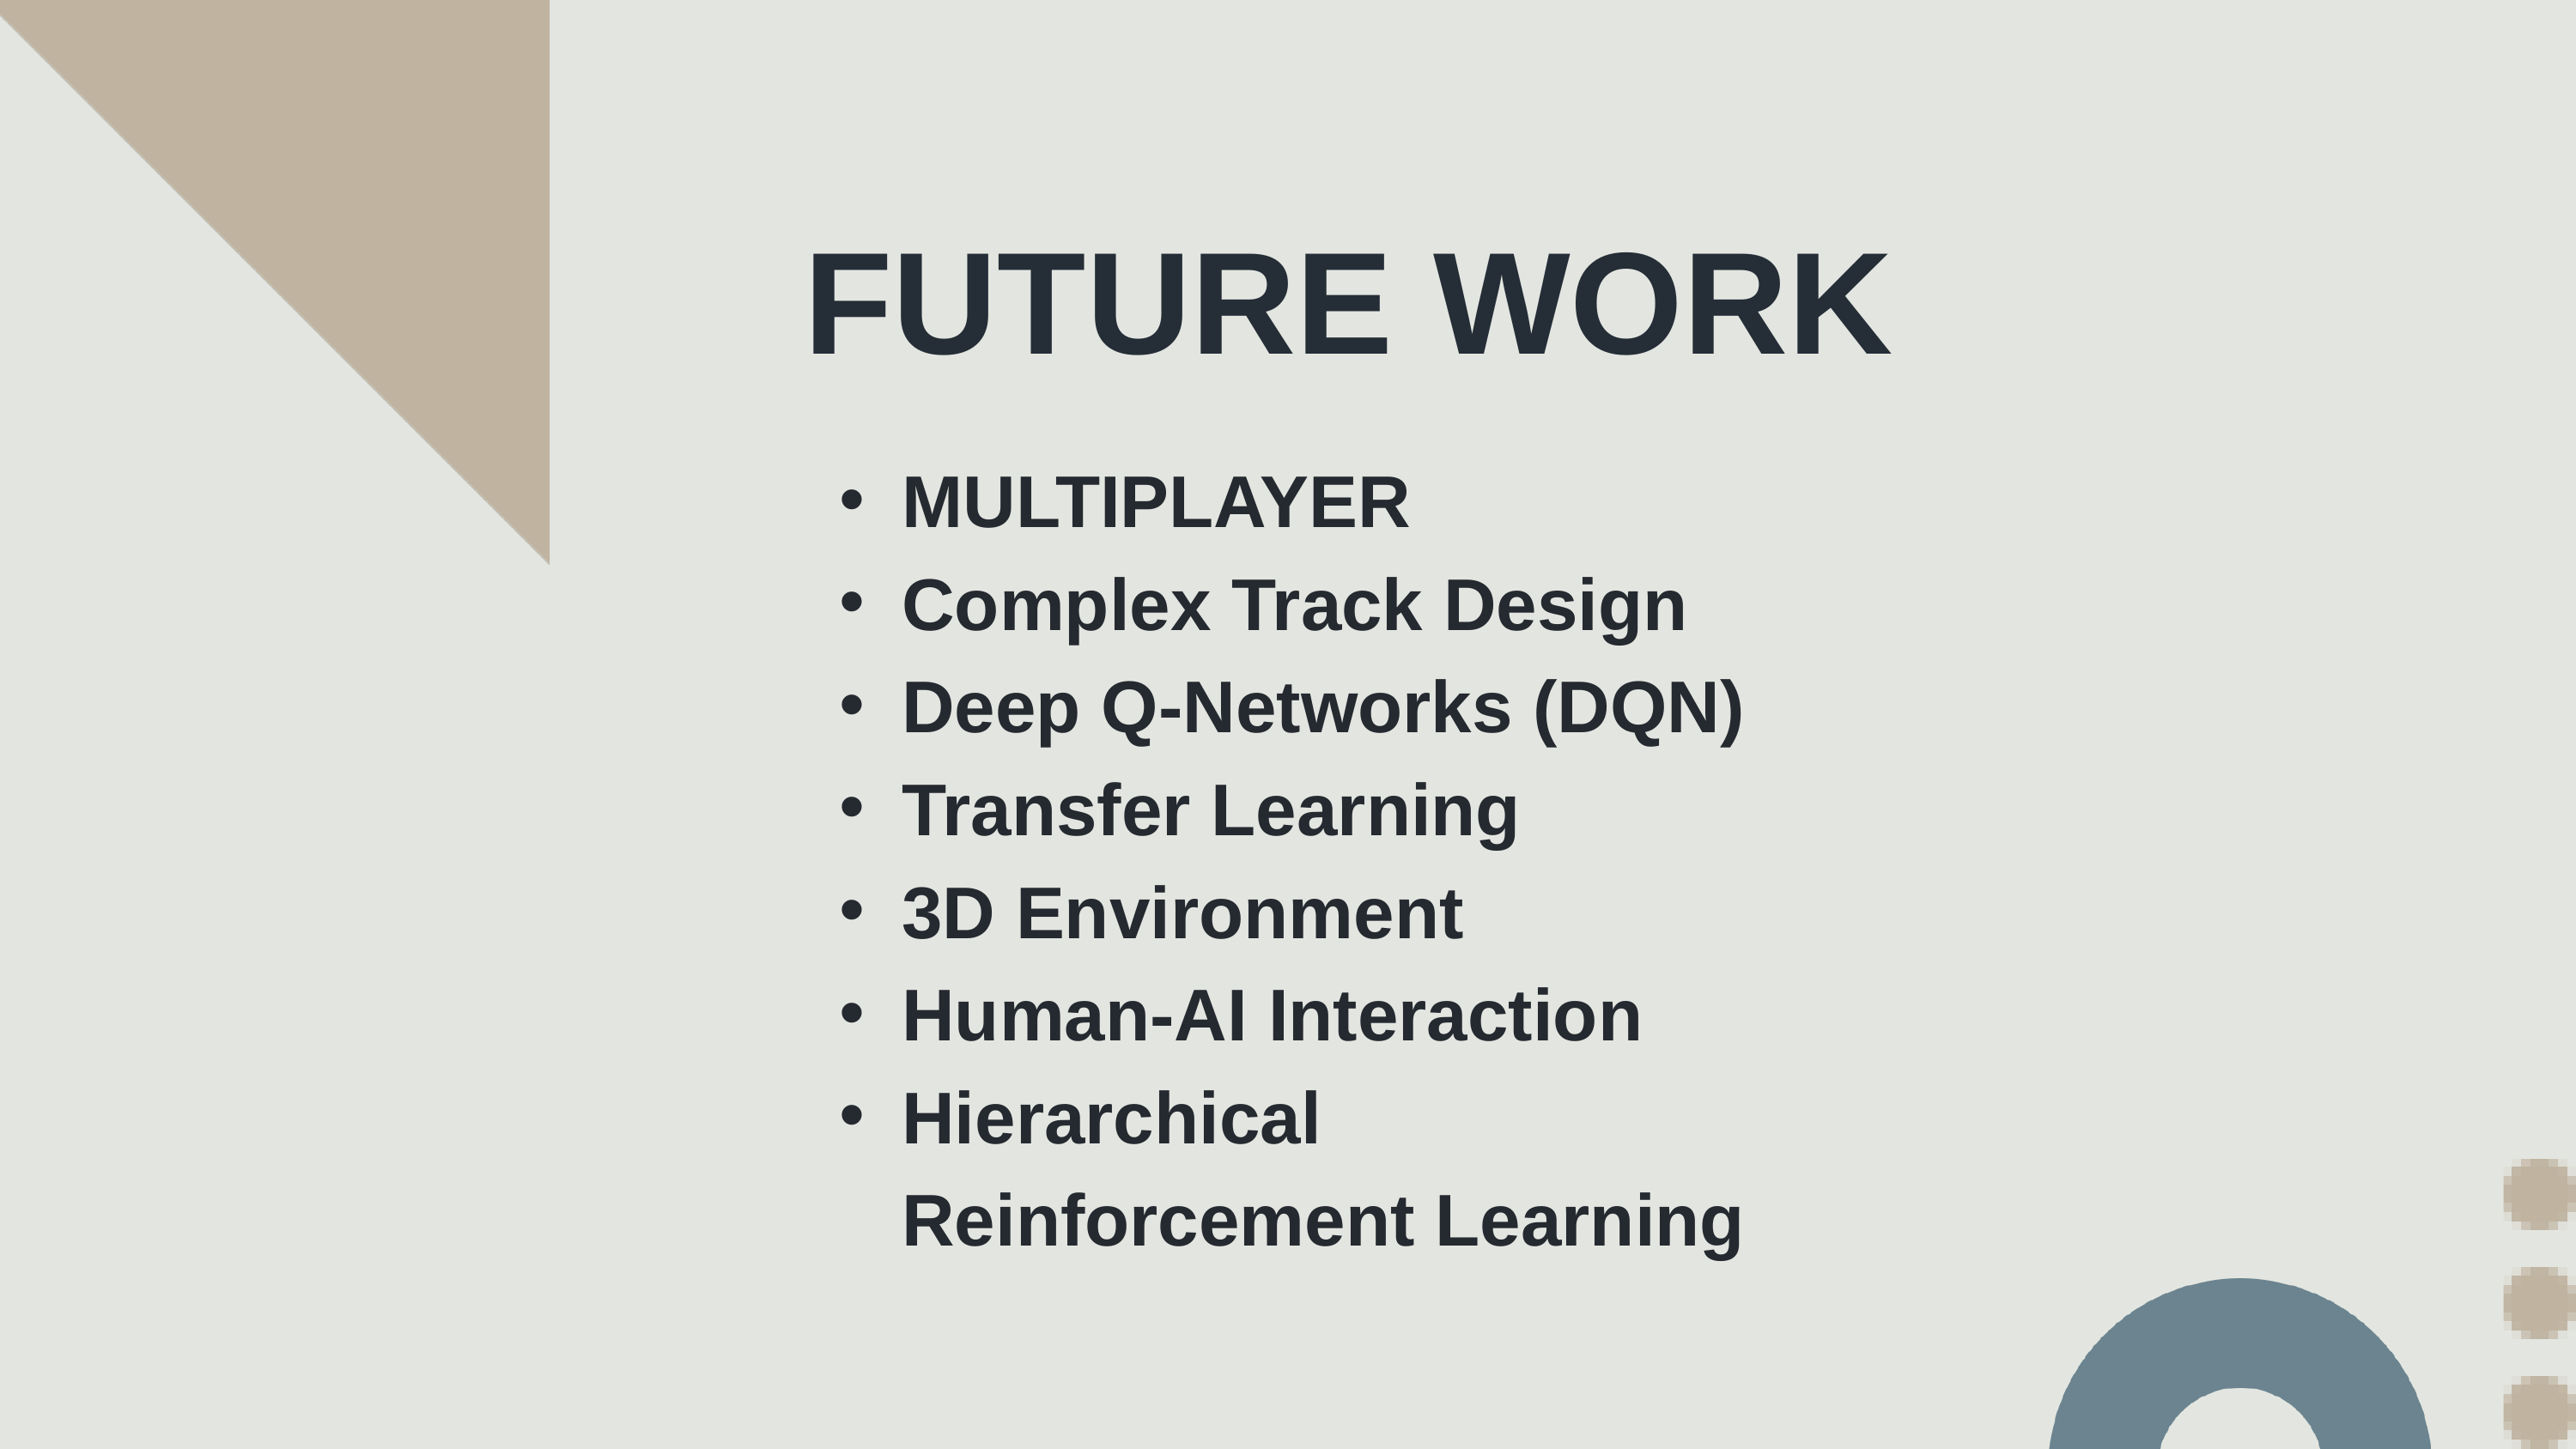

FUTURE WORK
MULTIPLAYER
Complex Track Design
Deep Q-Networks (DQN)
Transfer Learning
3D Environment
Human-AI Interaction
Hierarchical Reinforcement Learning